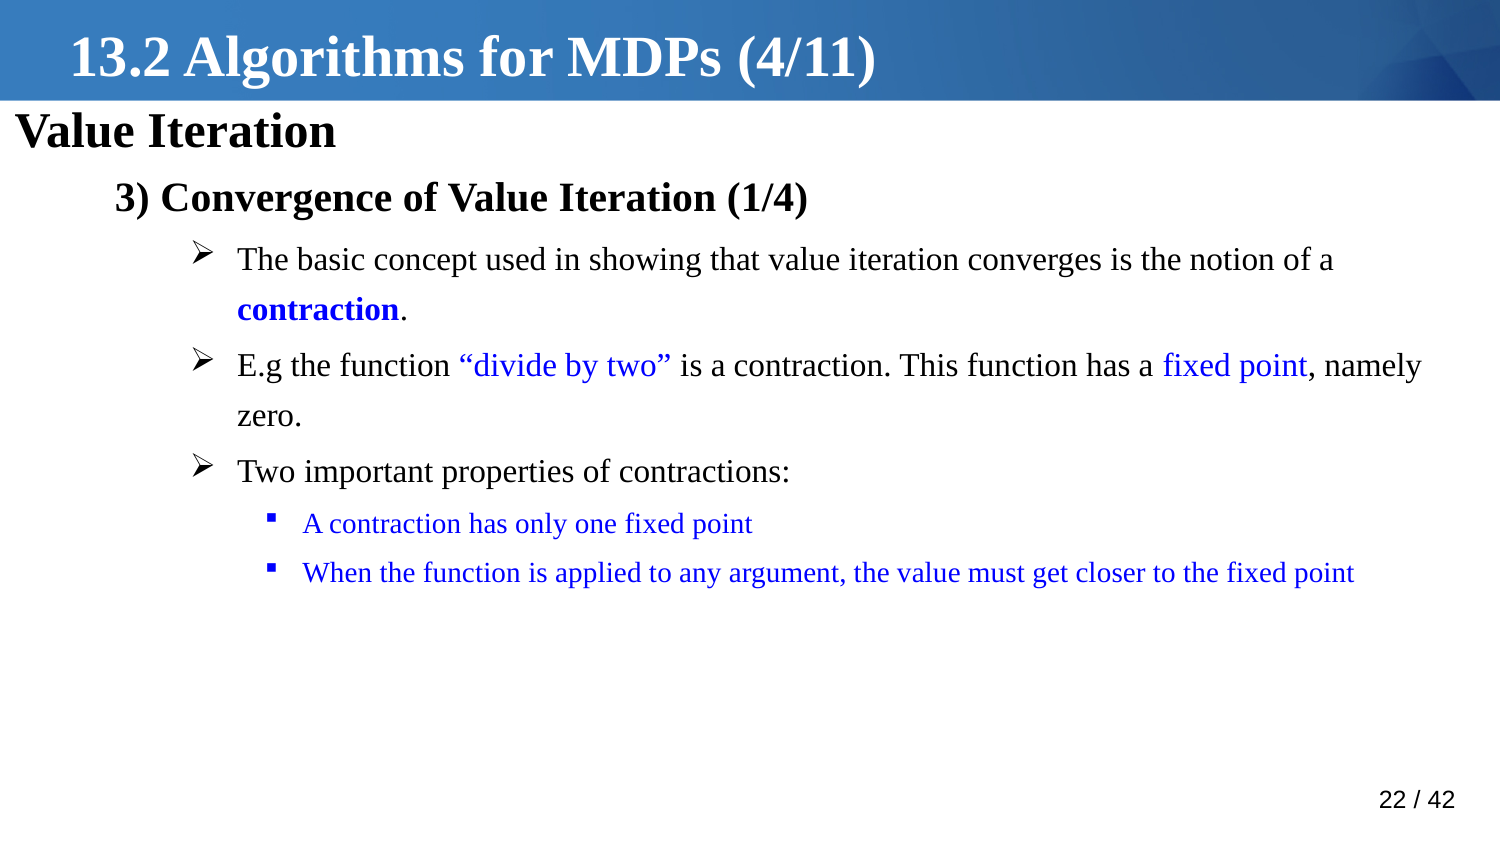

# 13.2 Algorithms for MDPs (4/11)
Value Iteration
3) Convergence of Value Iteration (1/4)
The basic concept used in showing that value iteration converges is the notion of a contraction.
E.g the function “divide by two” is a contraction. This function has a fixed point, namely zero.
Two important properties of contractions:
A contraction has only one fixed point
When the function is applied to any argument, the value must get closer to the fixed point